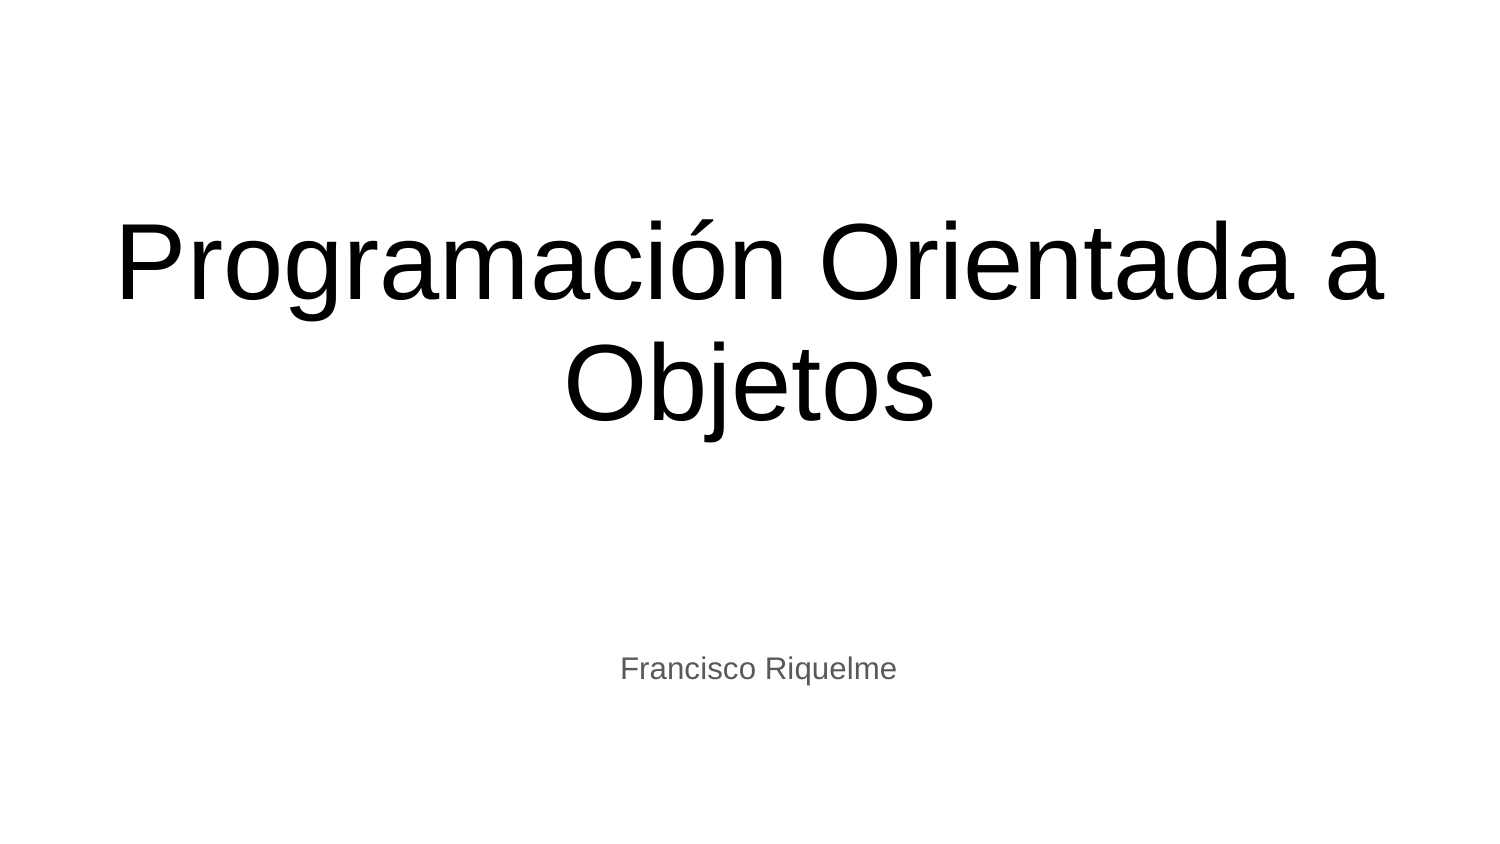

# Programación Orientada a Objetos
Francisco Riquelme